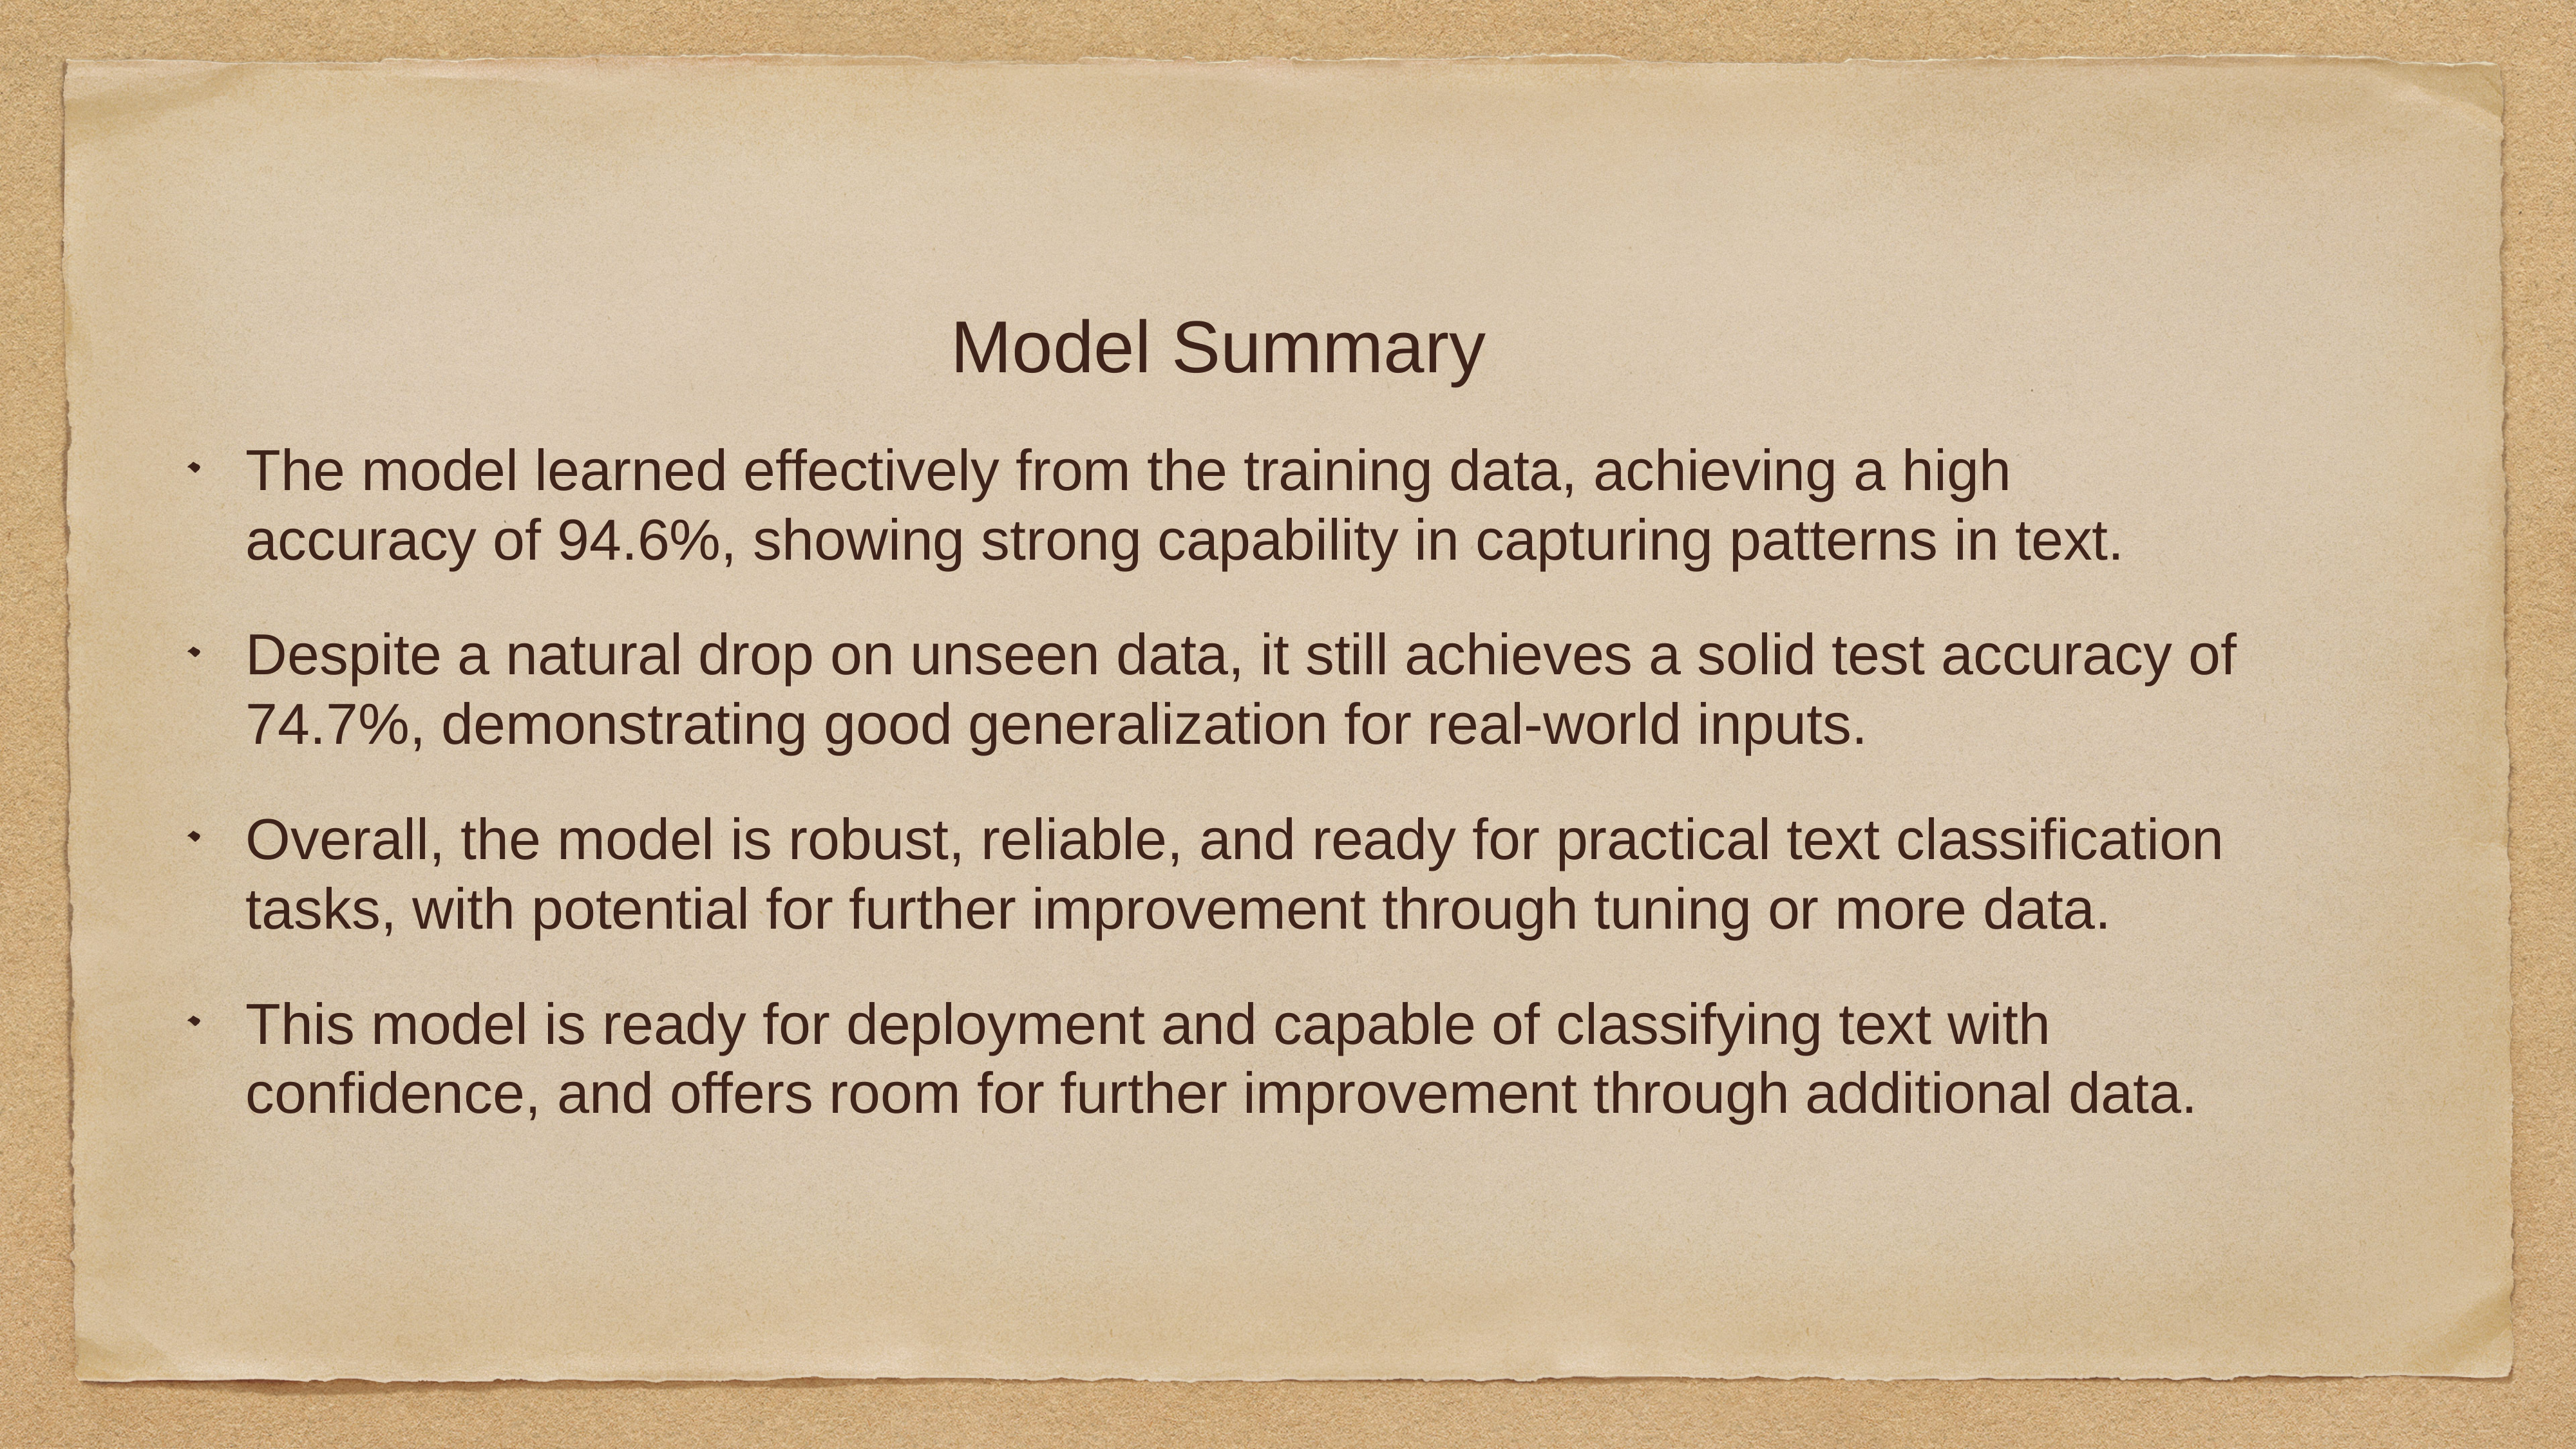

Model Summary
The model learned effectively from the training data, achieving a high accuracy of 94.6%, showing strong capability in capturing patterns in text.
Despite a natural drop on unseen data, it still achieves a solid test accuracy of 74.7%, demonstrating good generalization for real-world inputs.
Overall, the model is robust, reliable, and ready for practical text classification tasks, with potential for further improvement through tuning or more data.
This model is ready for deployment and capable of classifying text with confidence, and offers room for further improvement through additional data.